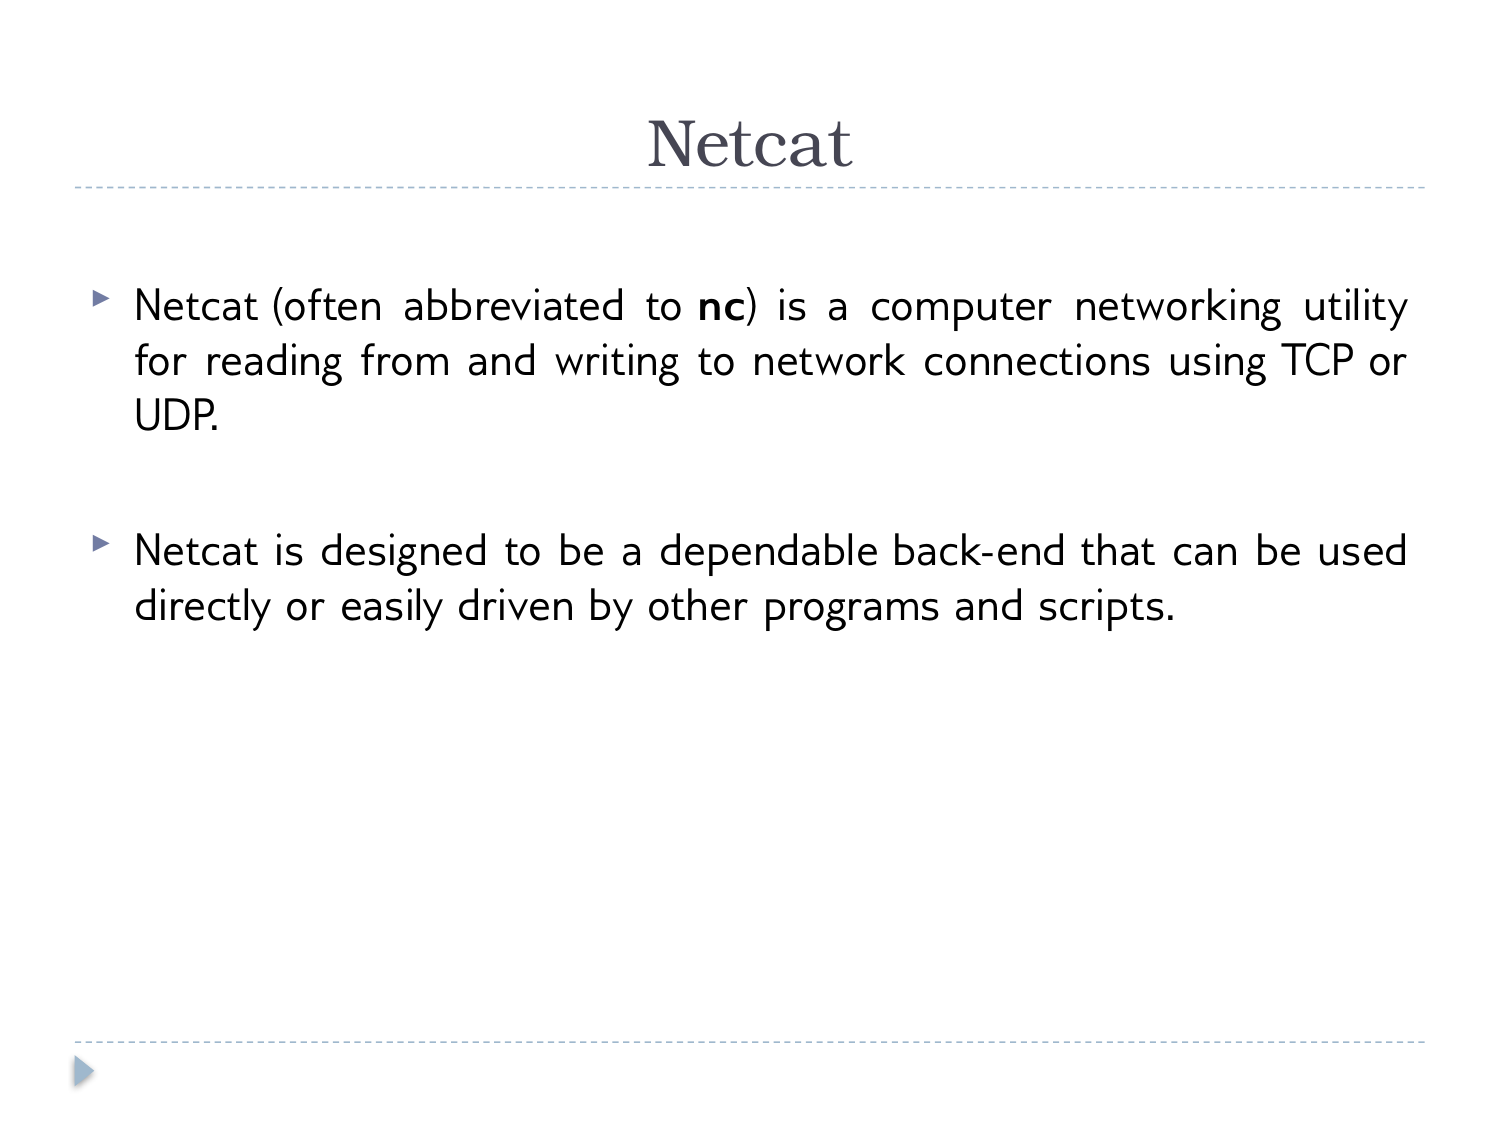

# Netcat

Netcat (often abbreviated to nc) is a computer networking utility for reading from and writing to network connections using TCP or UDP.

Netcat is designed to be a dependable back-end that can be used directly or easily driven by other programs and scripts.